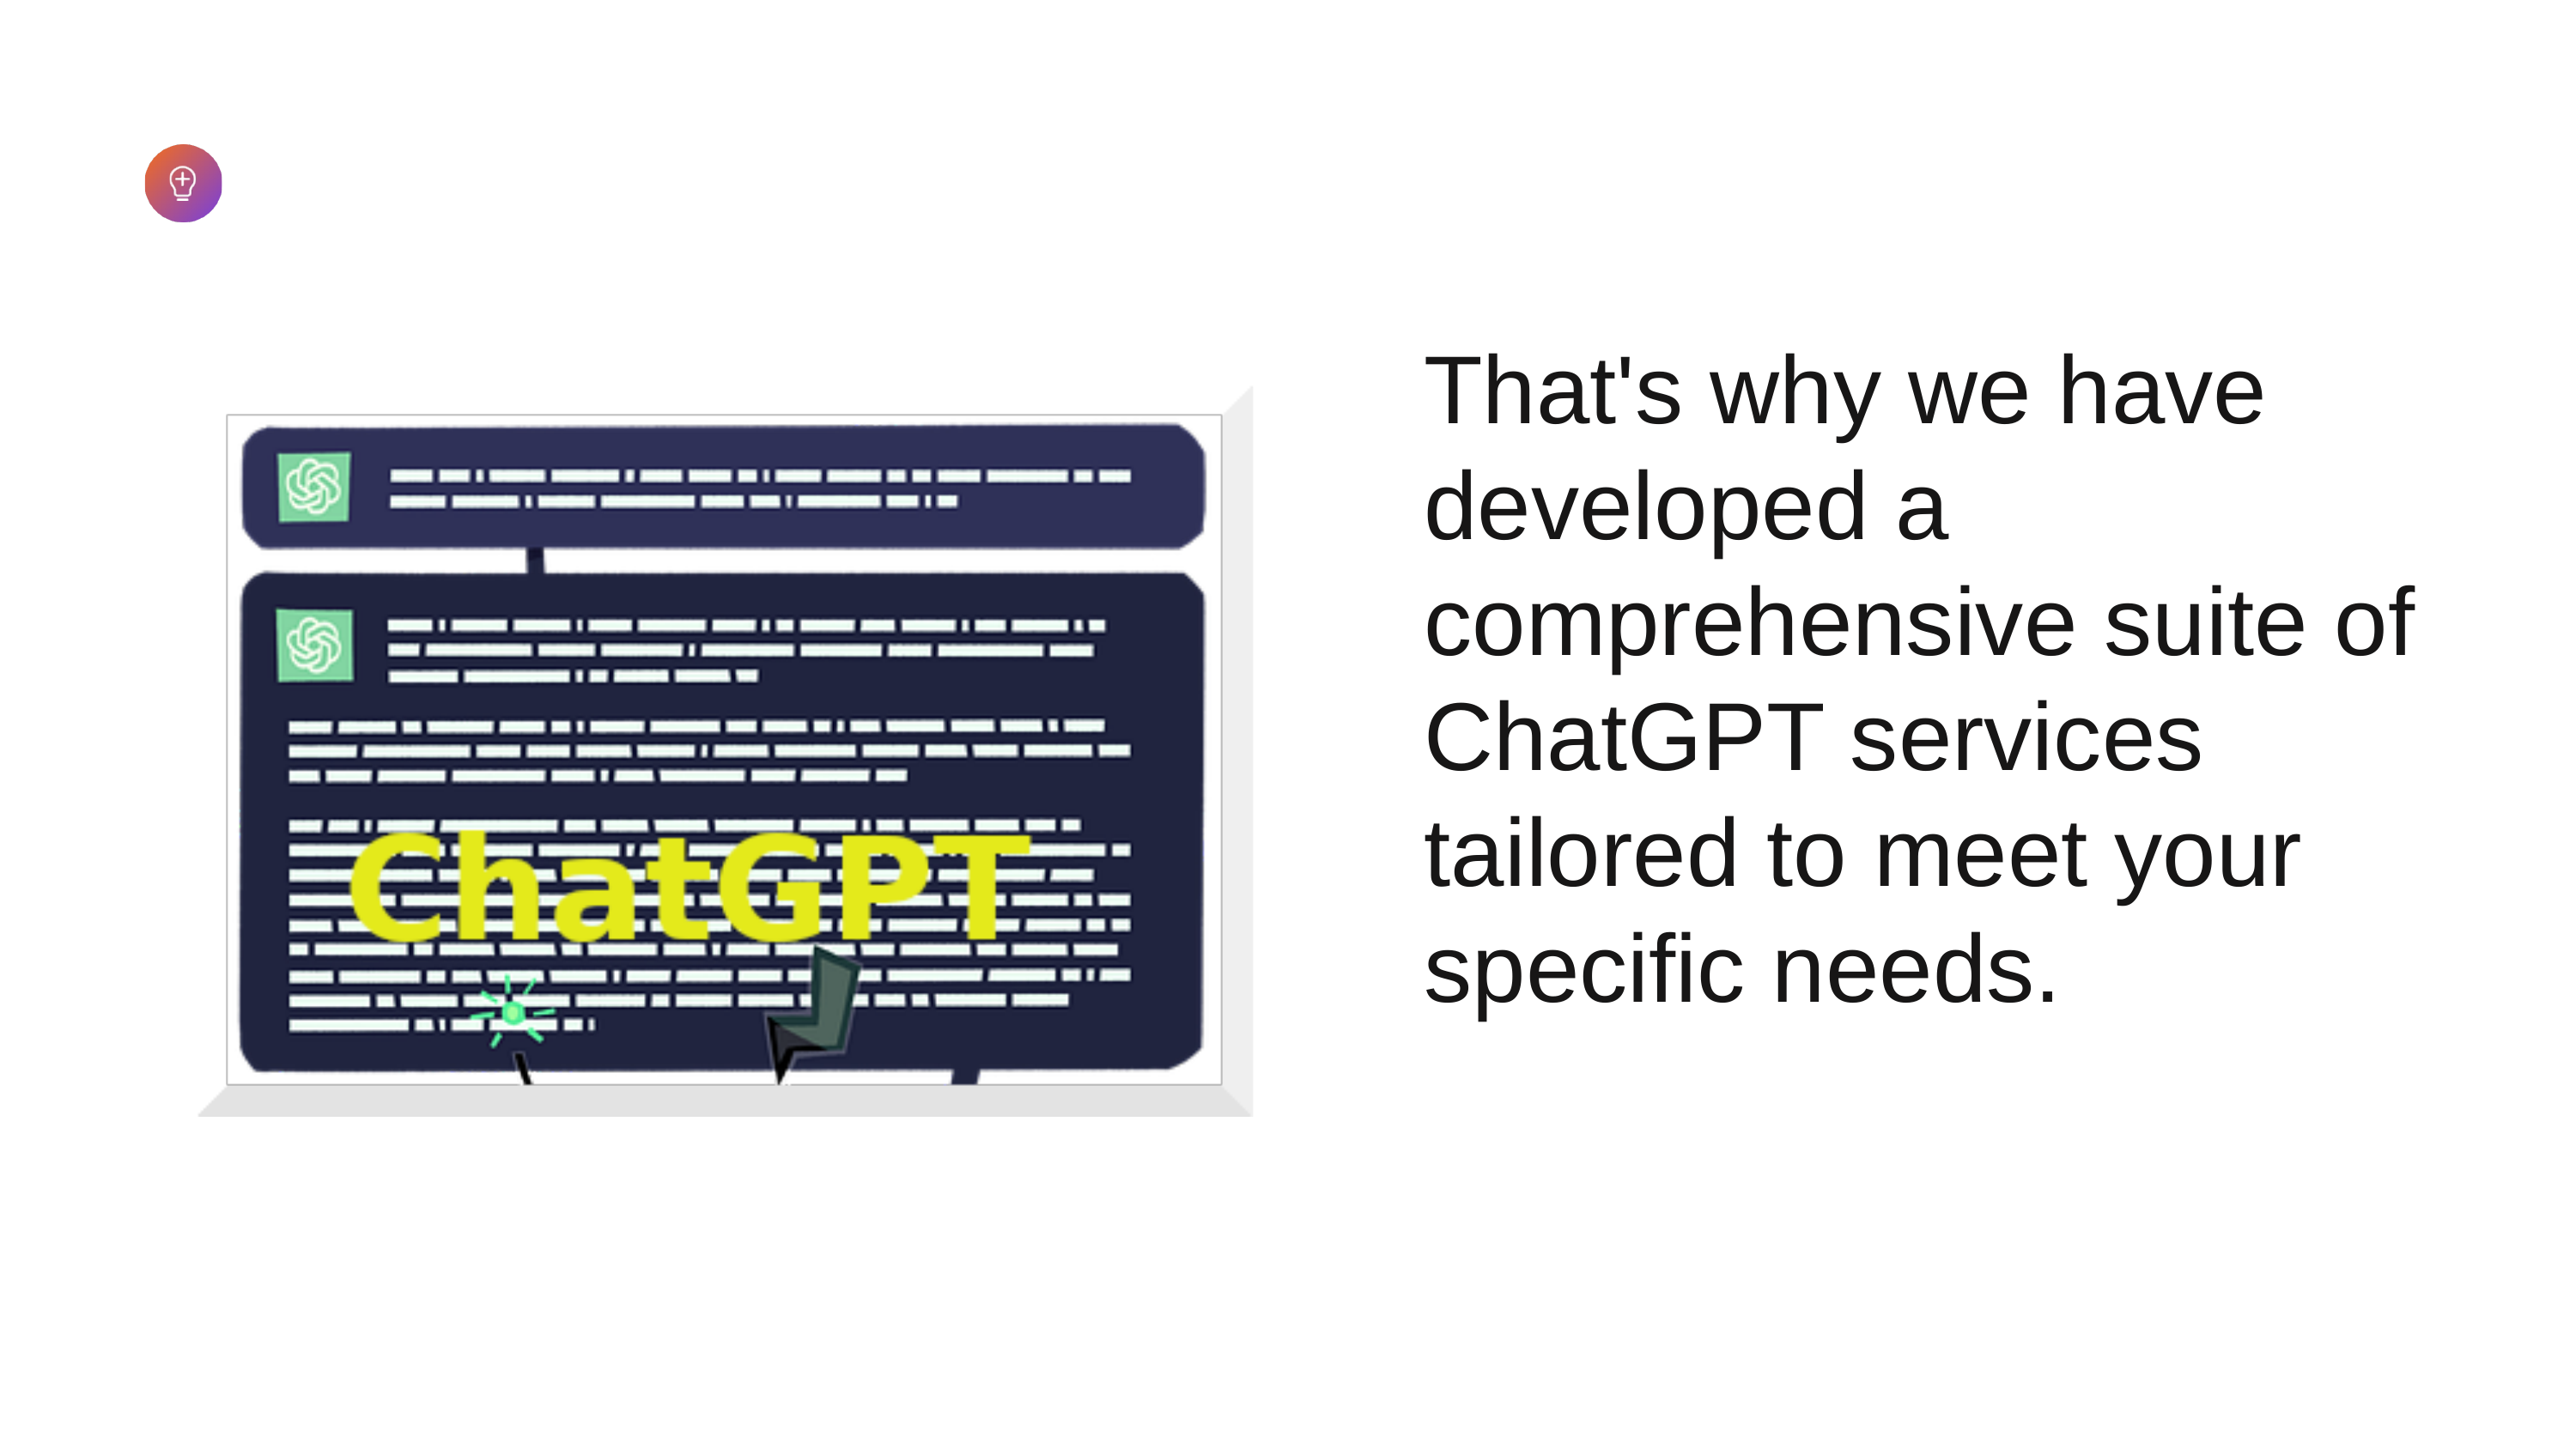

That's why we have developed a comprehensive suite of ChatGPT services tailored to meet your specific needs.